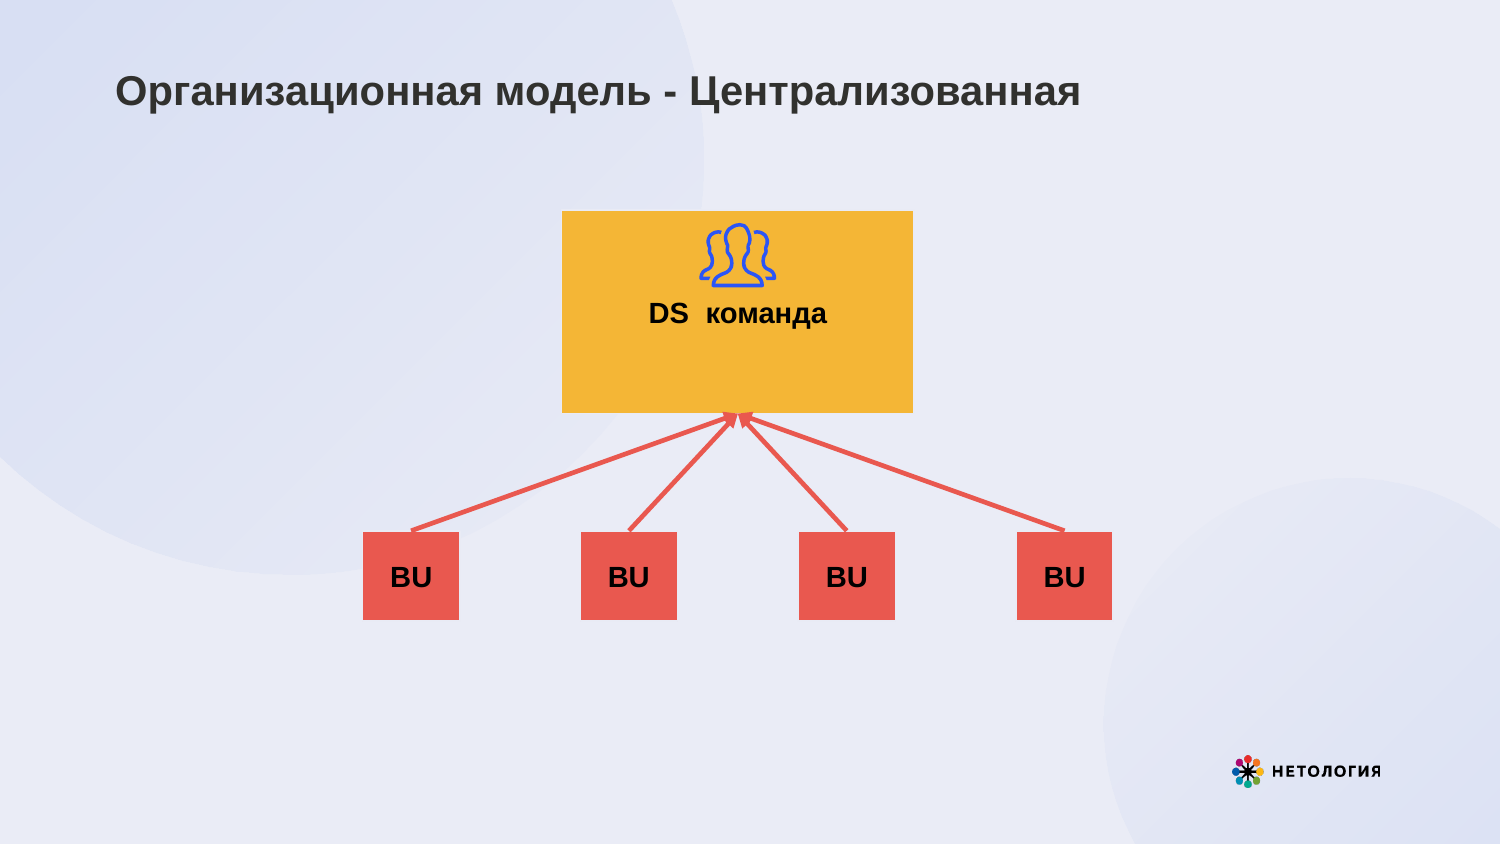

# Организационная модель - Централизованная
DS  команда

BU
BU
BU
BU